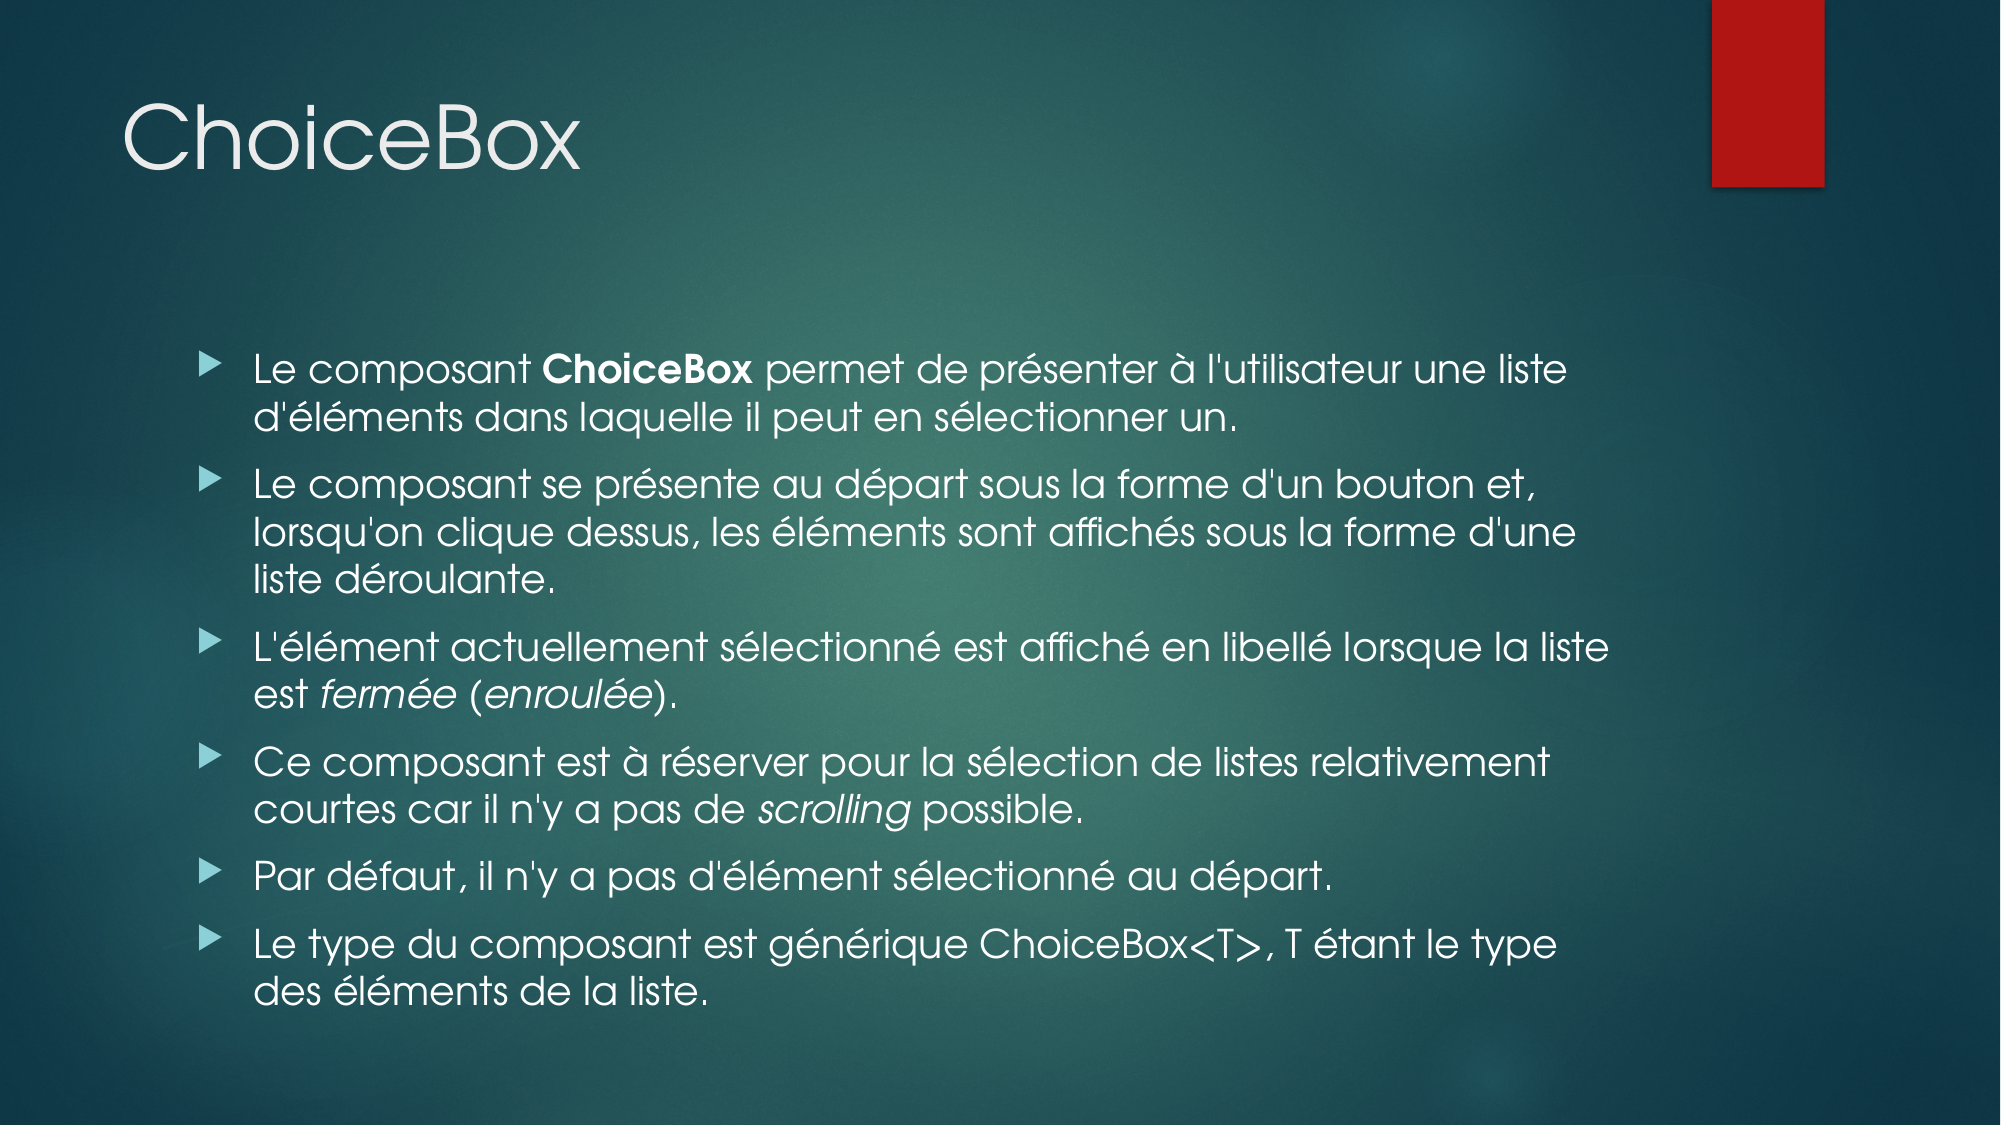

# ChoiceBox
Le composant ChoiceBox permet de présenter à l'utilisateur une liste d'éléments dans laquelle il peut en sélectionner un.
Le composant se présente au départ sous la forme d'un bouton et, lorsqu'on clique dessus, les éléments sont affichés sous la forme d'une liste déroulante.
L'élément actuellement sélectionné est affiché en libellé lorsque la liste est fermée (enroulée).
Ce composant est à réserver pour la sélection de listes relativement courtes car il n'y a pas de scrolling possible.
Par défaut, il n'y a pas d'élément sélectionné au départ.
Le type du composant est générique ChoiceBox<T>, T étant le type des éléments de la liste.